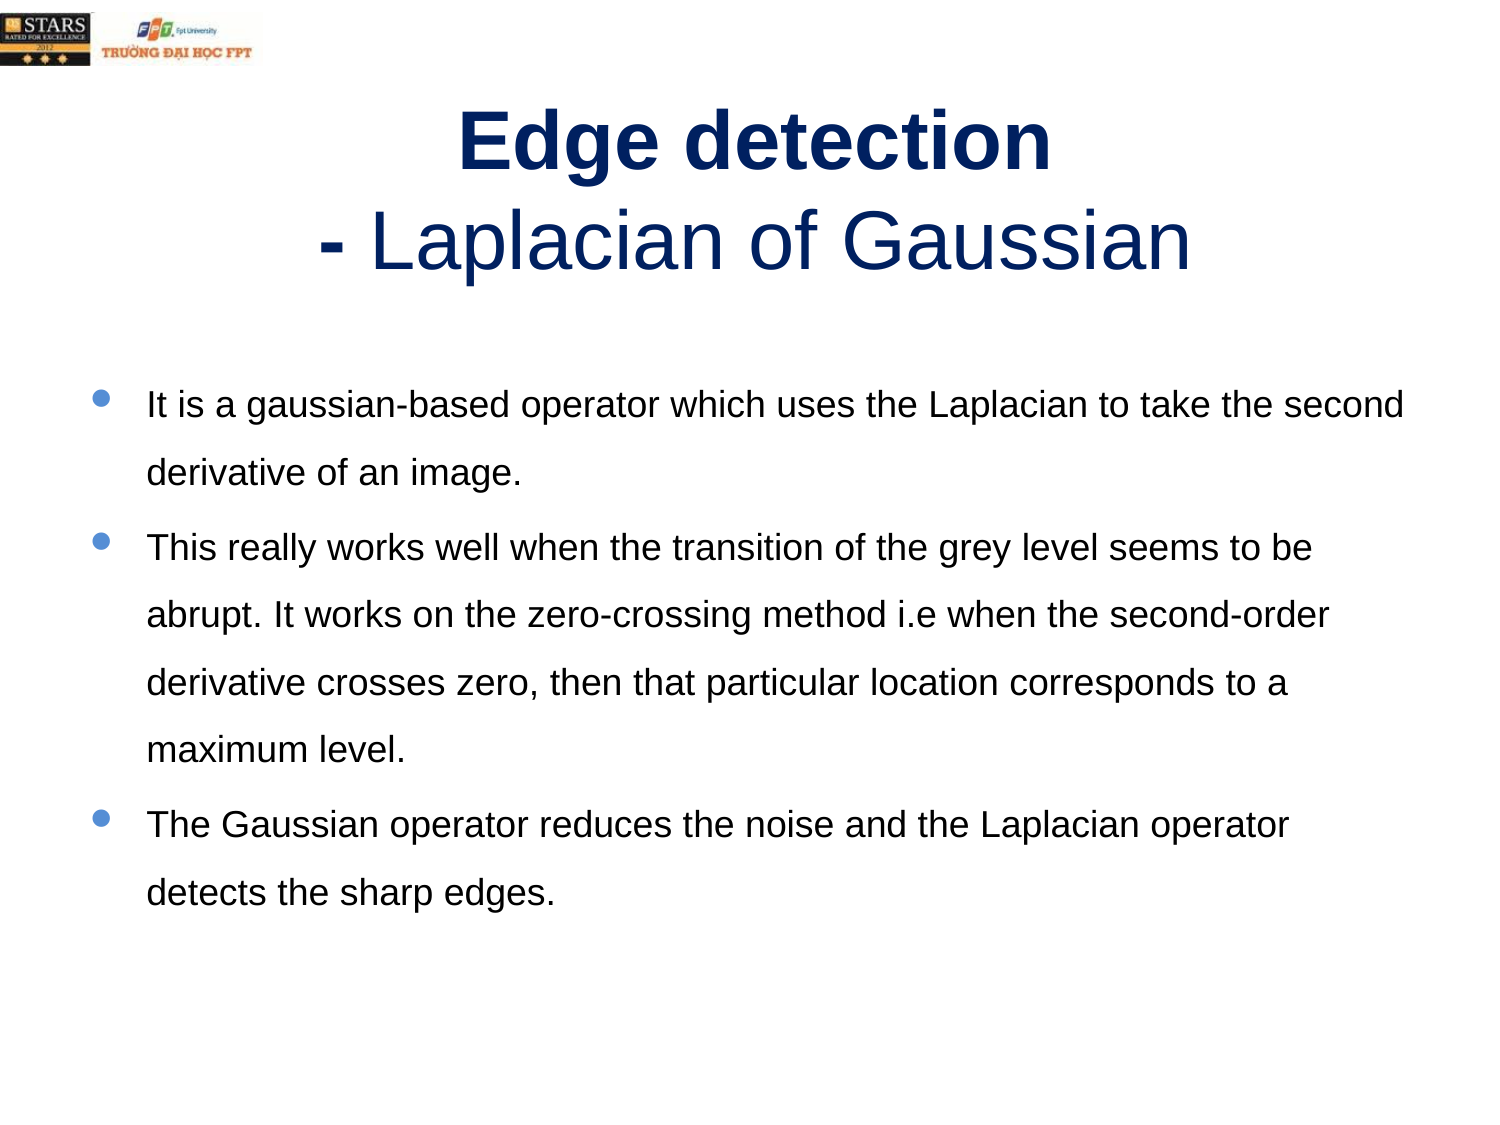

# Edge detection - Laplacian of Gaussian
It is a gaussian-based operator which uses the Laplacian to take the second derivative of an image.
This really works well when the transition of the grey level seems to be abrupt. It works on the zero-crossing method i.e when the second-order derivative crosses zero, then that particular location corresponds to a maximum level.
The Gaussian operator reduces the noise and the Laplacian operator detects the sharp edges.